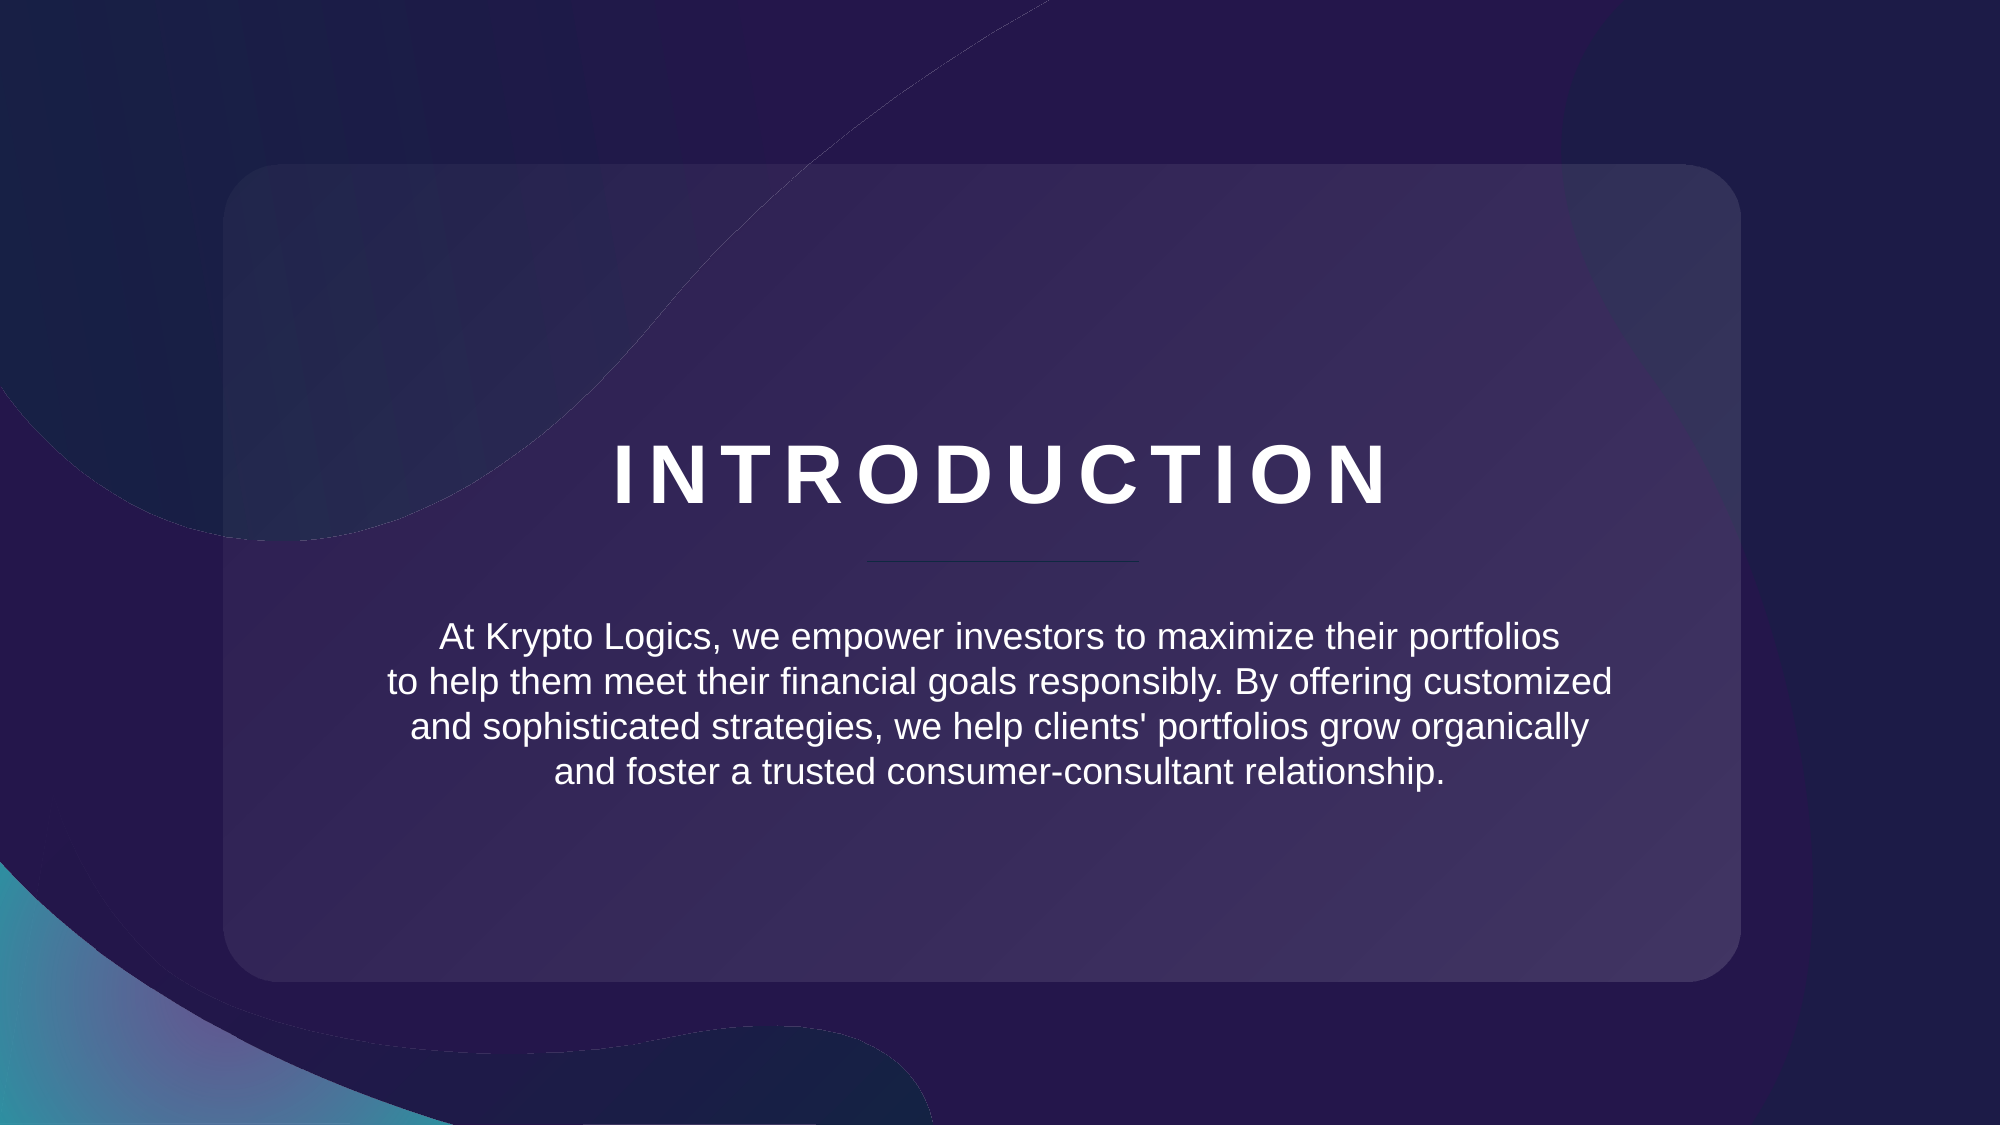

# INTRODUCTION
At Krypto Logics, we empower investors to maximize their portfolios to help them meet their financial goals responsibly. By offering customized and sophisticated strategies, we help clients' portfolios grow organically and foster a trusted consumer-consultant relationship.